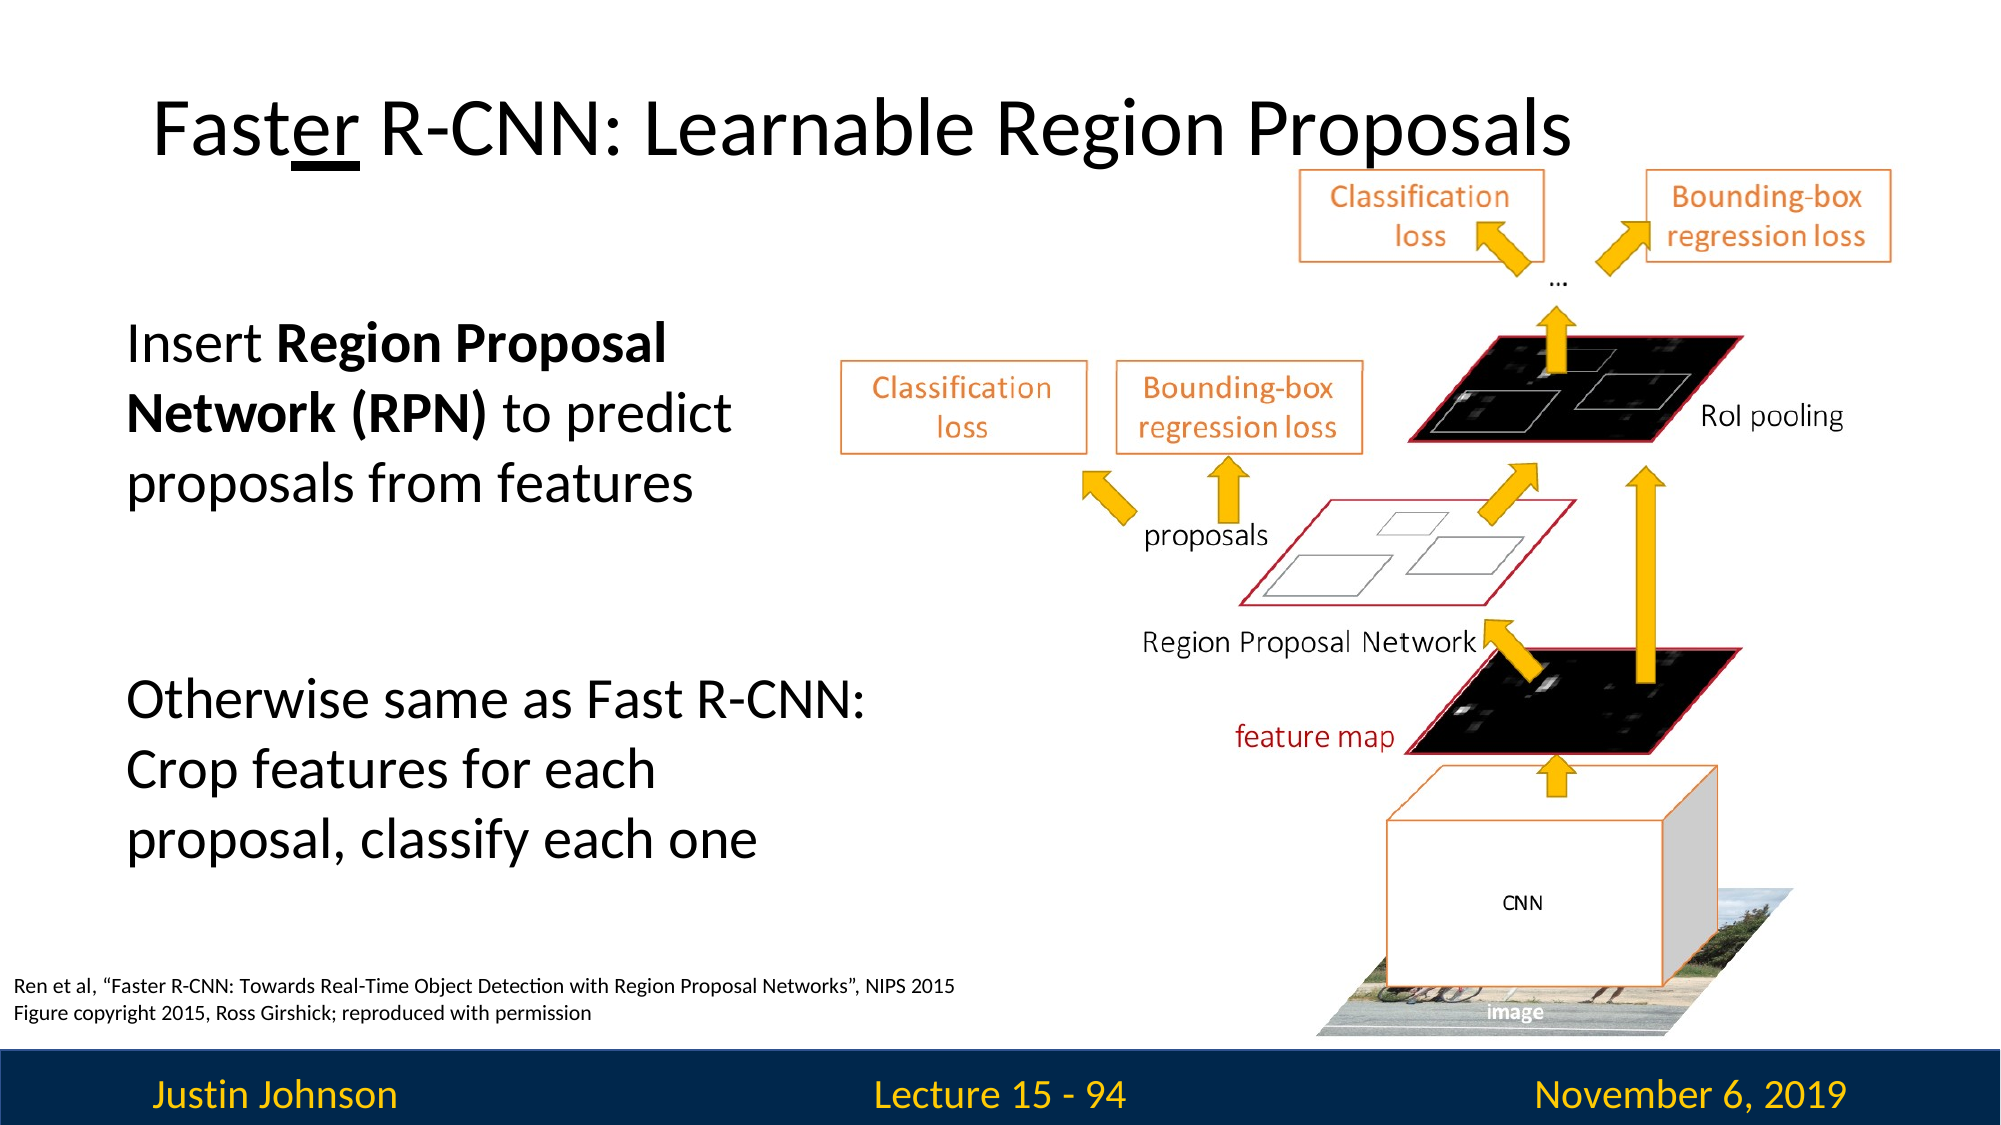

# Faster R-CNN: Learnable Region Proposals

Insert Region Proposal Network (RPN) to predict proposals from features

Otherwise same as Fast R-CNN: Crop features for each proposal, classify each one
Ren et al, “Faster R-CNN: Towards Real-Time Object Detection with Region Proposal Networks”, NIPS 2015 Figure copyright 2015, Ross Girshick; reproduced with permission
Justin Johnson
November 6, 2019
Lecture 15 - 94